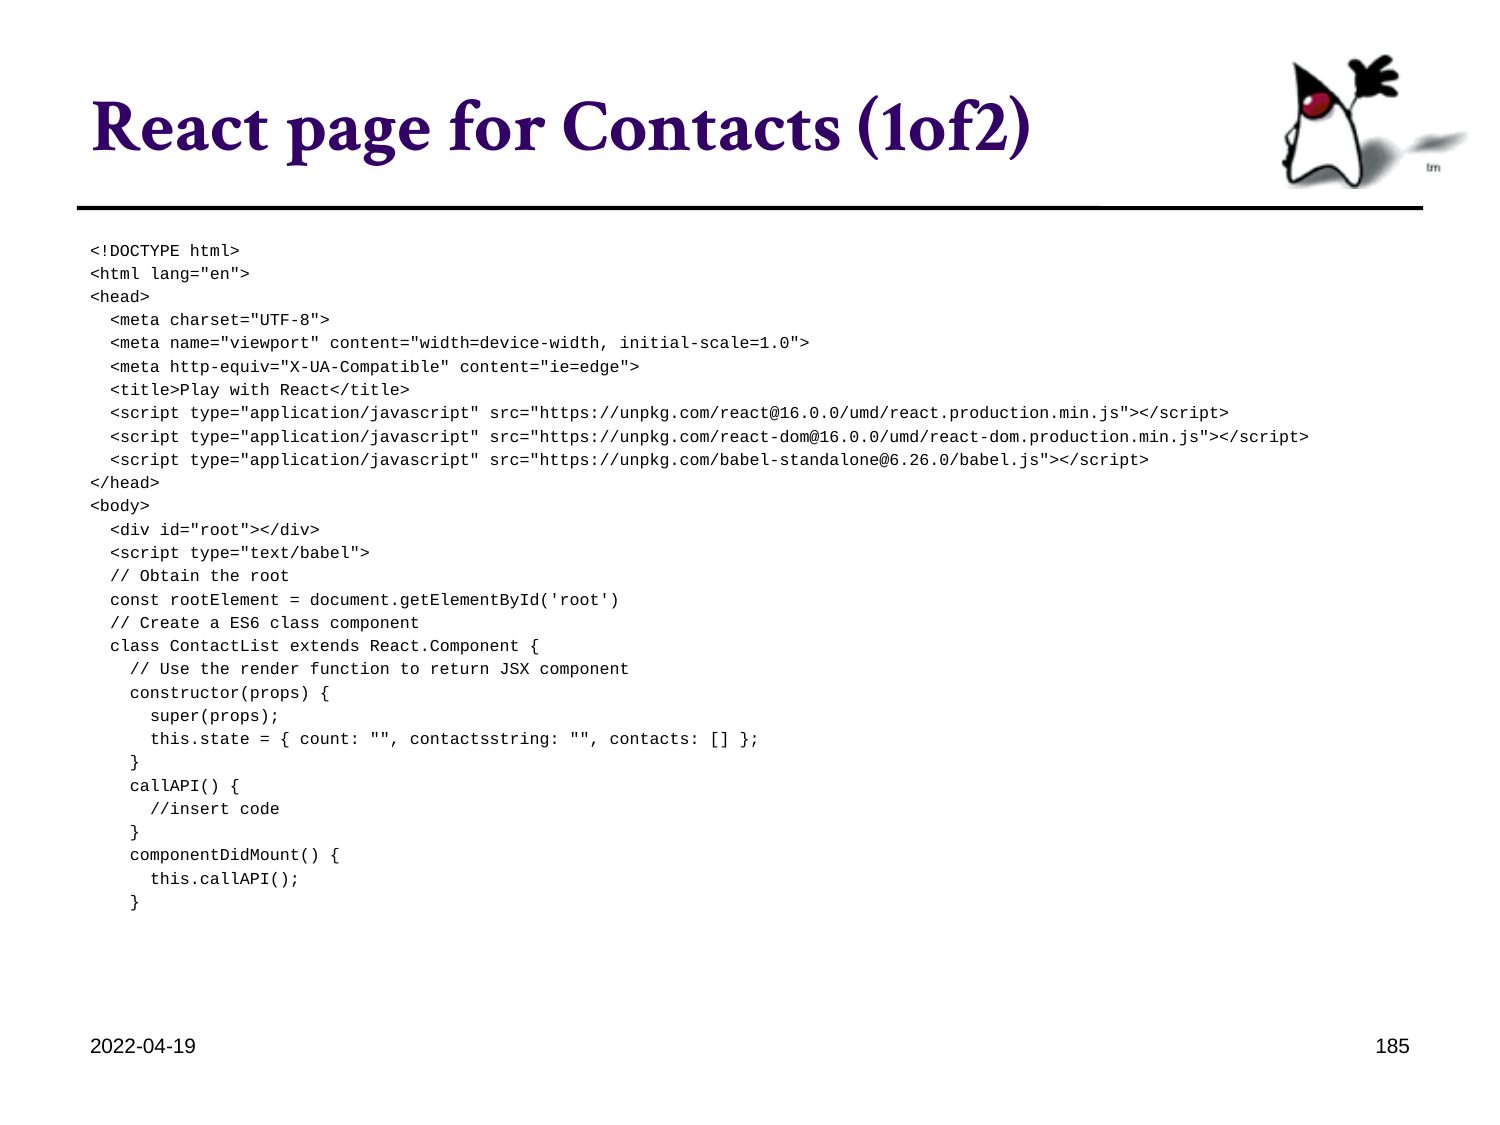

# React page for Contacts (1of2)
<!DOCTYPE html>
<html lang="en">
<head>
  <meta charset="UTF-8">
  <meta name="viewport" content="width=device-width, initial-scale=1.0">
  <meta http-equiv="X-UA-Compatible" content="ie=edge">
  <title>Play with React</title>
  <script type="application/javascript" src="https://unpkg.com/react@16.0.0/umd/react.production.min.js"></script>
  <script type="application/javascript" src="https://unpkg.com/react-dom@16.0.0/umd/react-dom.production.min.js"></script>
  <script type="application/javascript" src="https://unpkg.com/babel-standalone@6.26.0/babel.js"></script>
</head>
<body>
  <div id="root"></div>
  <script type="text/babel">
  // Obtain the root
  const rootElement = document.getElementById('root')
  // Create a ES6 class component
  class ContactList extends React.Component {
    // Use the render function to return JSX component
    constructor(props) {
      super(props);
      this.state = { count: "", contactsstring: "", contacts: [] };
    }
    callAPI() {
      //insert code
    }
    componentDidMount() {
      this.callAPI();
    }

2022-04-19
185